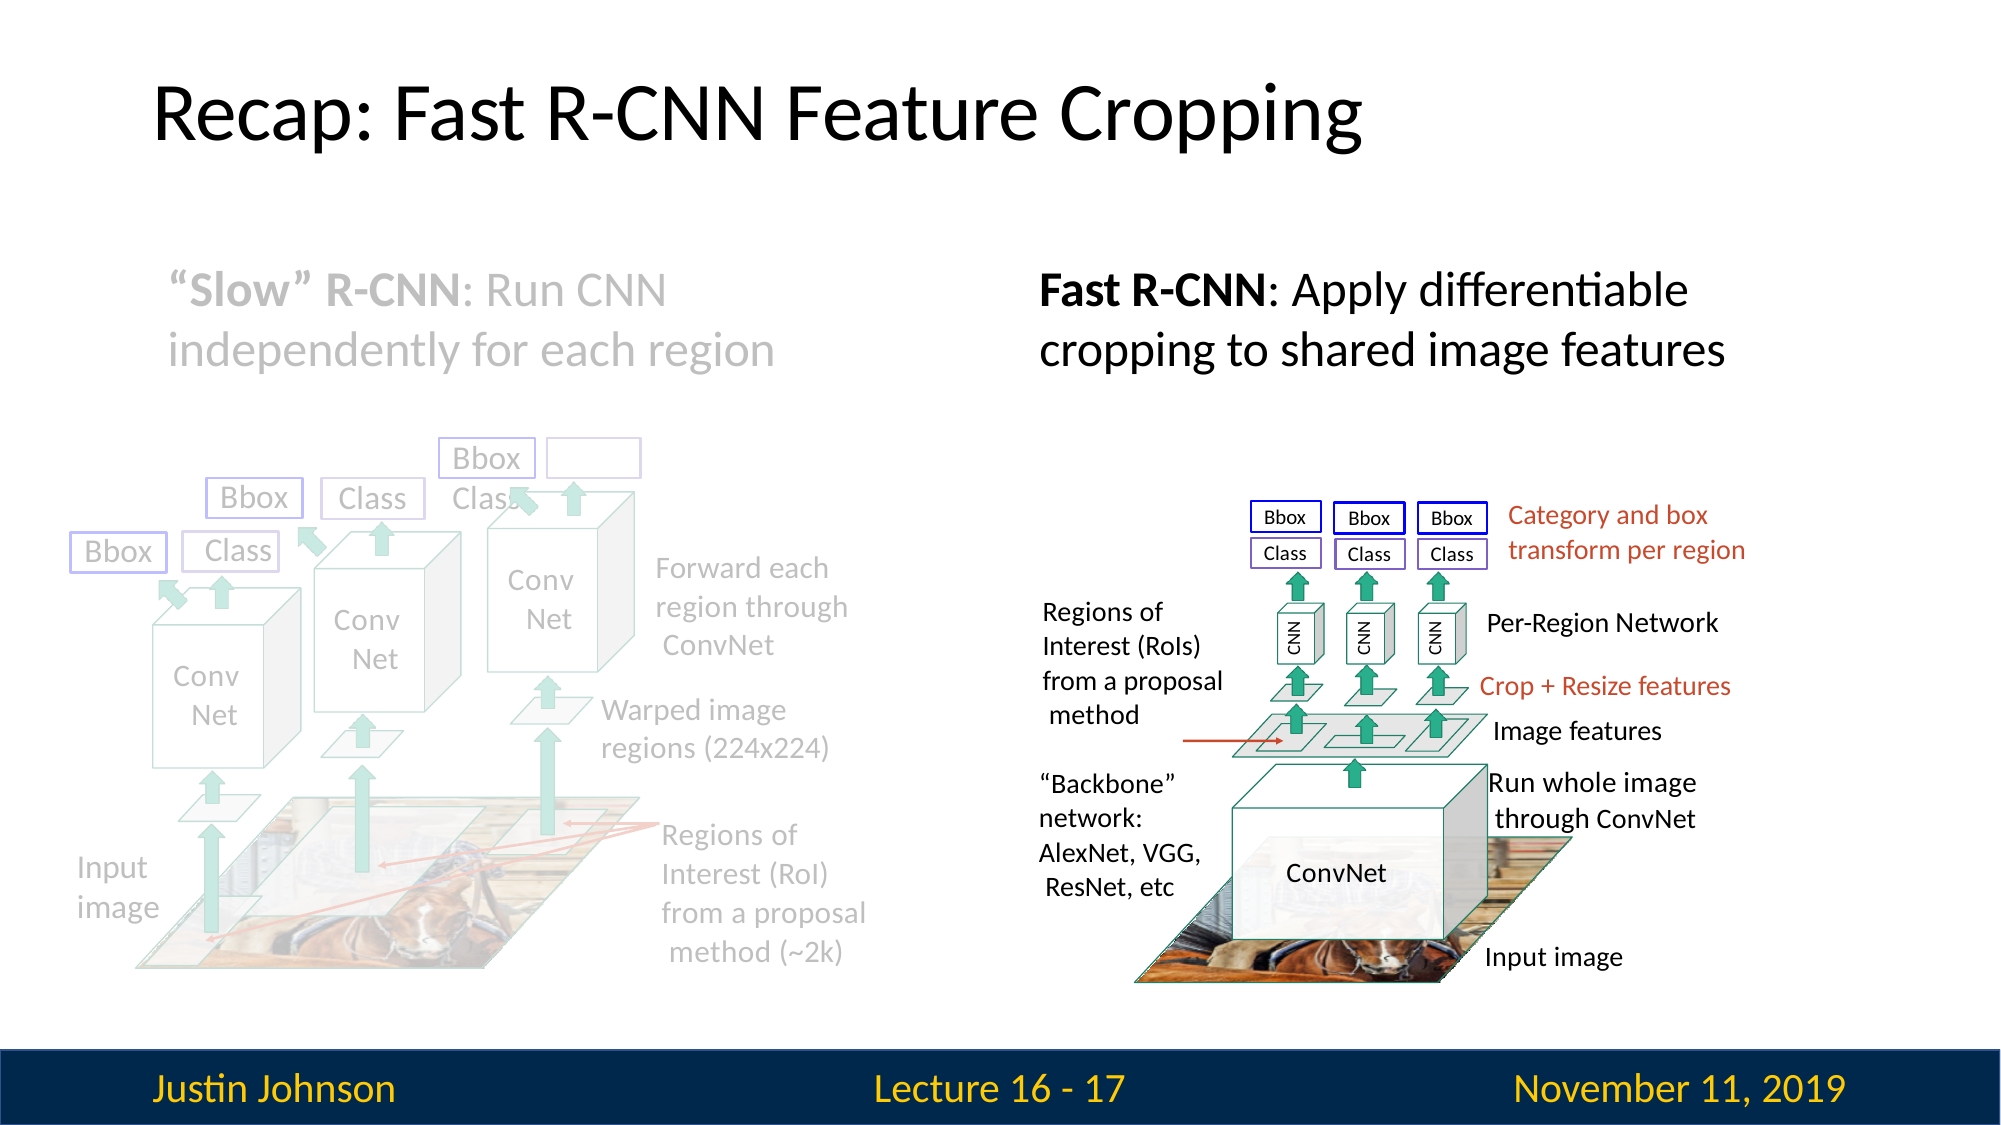

# Recap: Fast R-CNN Feature Cropping

“Slow” R-CNN: Run CNN
independently for each region
Fast R-CNN: Apply differentiable  cropping to shared image features
Bbox	Class

Bbox  Class
Class

Category and box  transform per region
Bbox

Bbox
Bbox

Bbox

Class
Class
Class

Forward each  region through  ConvNet
Warped image  regions (224x224)
Conv  Net

Regions of  Interest (RoIs)  from a proposal  method
Conv  Net
Per-Region Network
Crop + Resize features  Image features
Run whole image  through ConvNet

CNN
CNN
CNN
Conv  Net

“Backbone”  network:  AlexNet, VGG,  ResNet, etc

Regions of  Interest (RoI)  from a proposal  method (~2k)
Input  image
ConvNet
Input image
Justin Johnson
November 11, 2019
Lecture 16 - 17